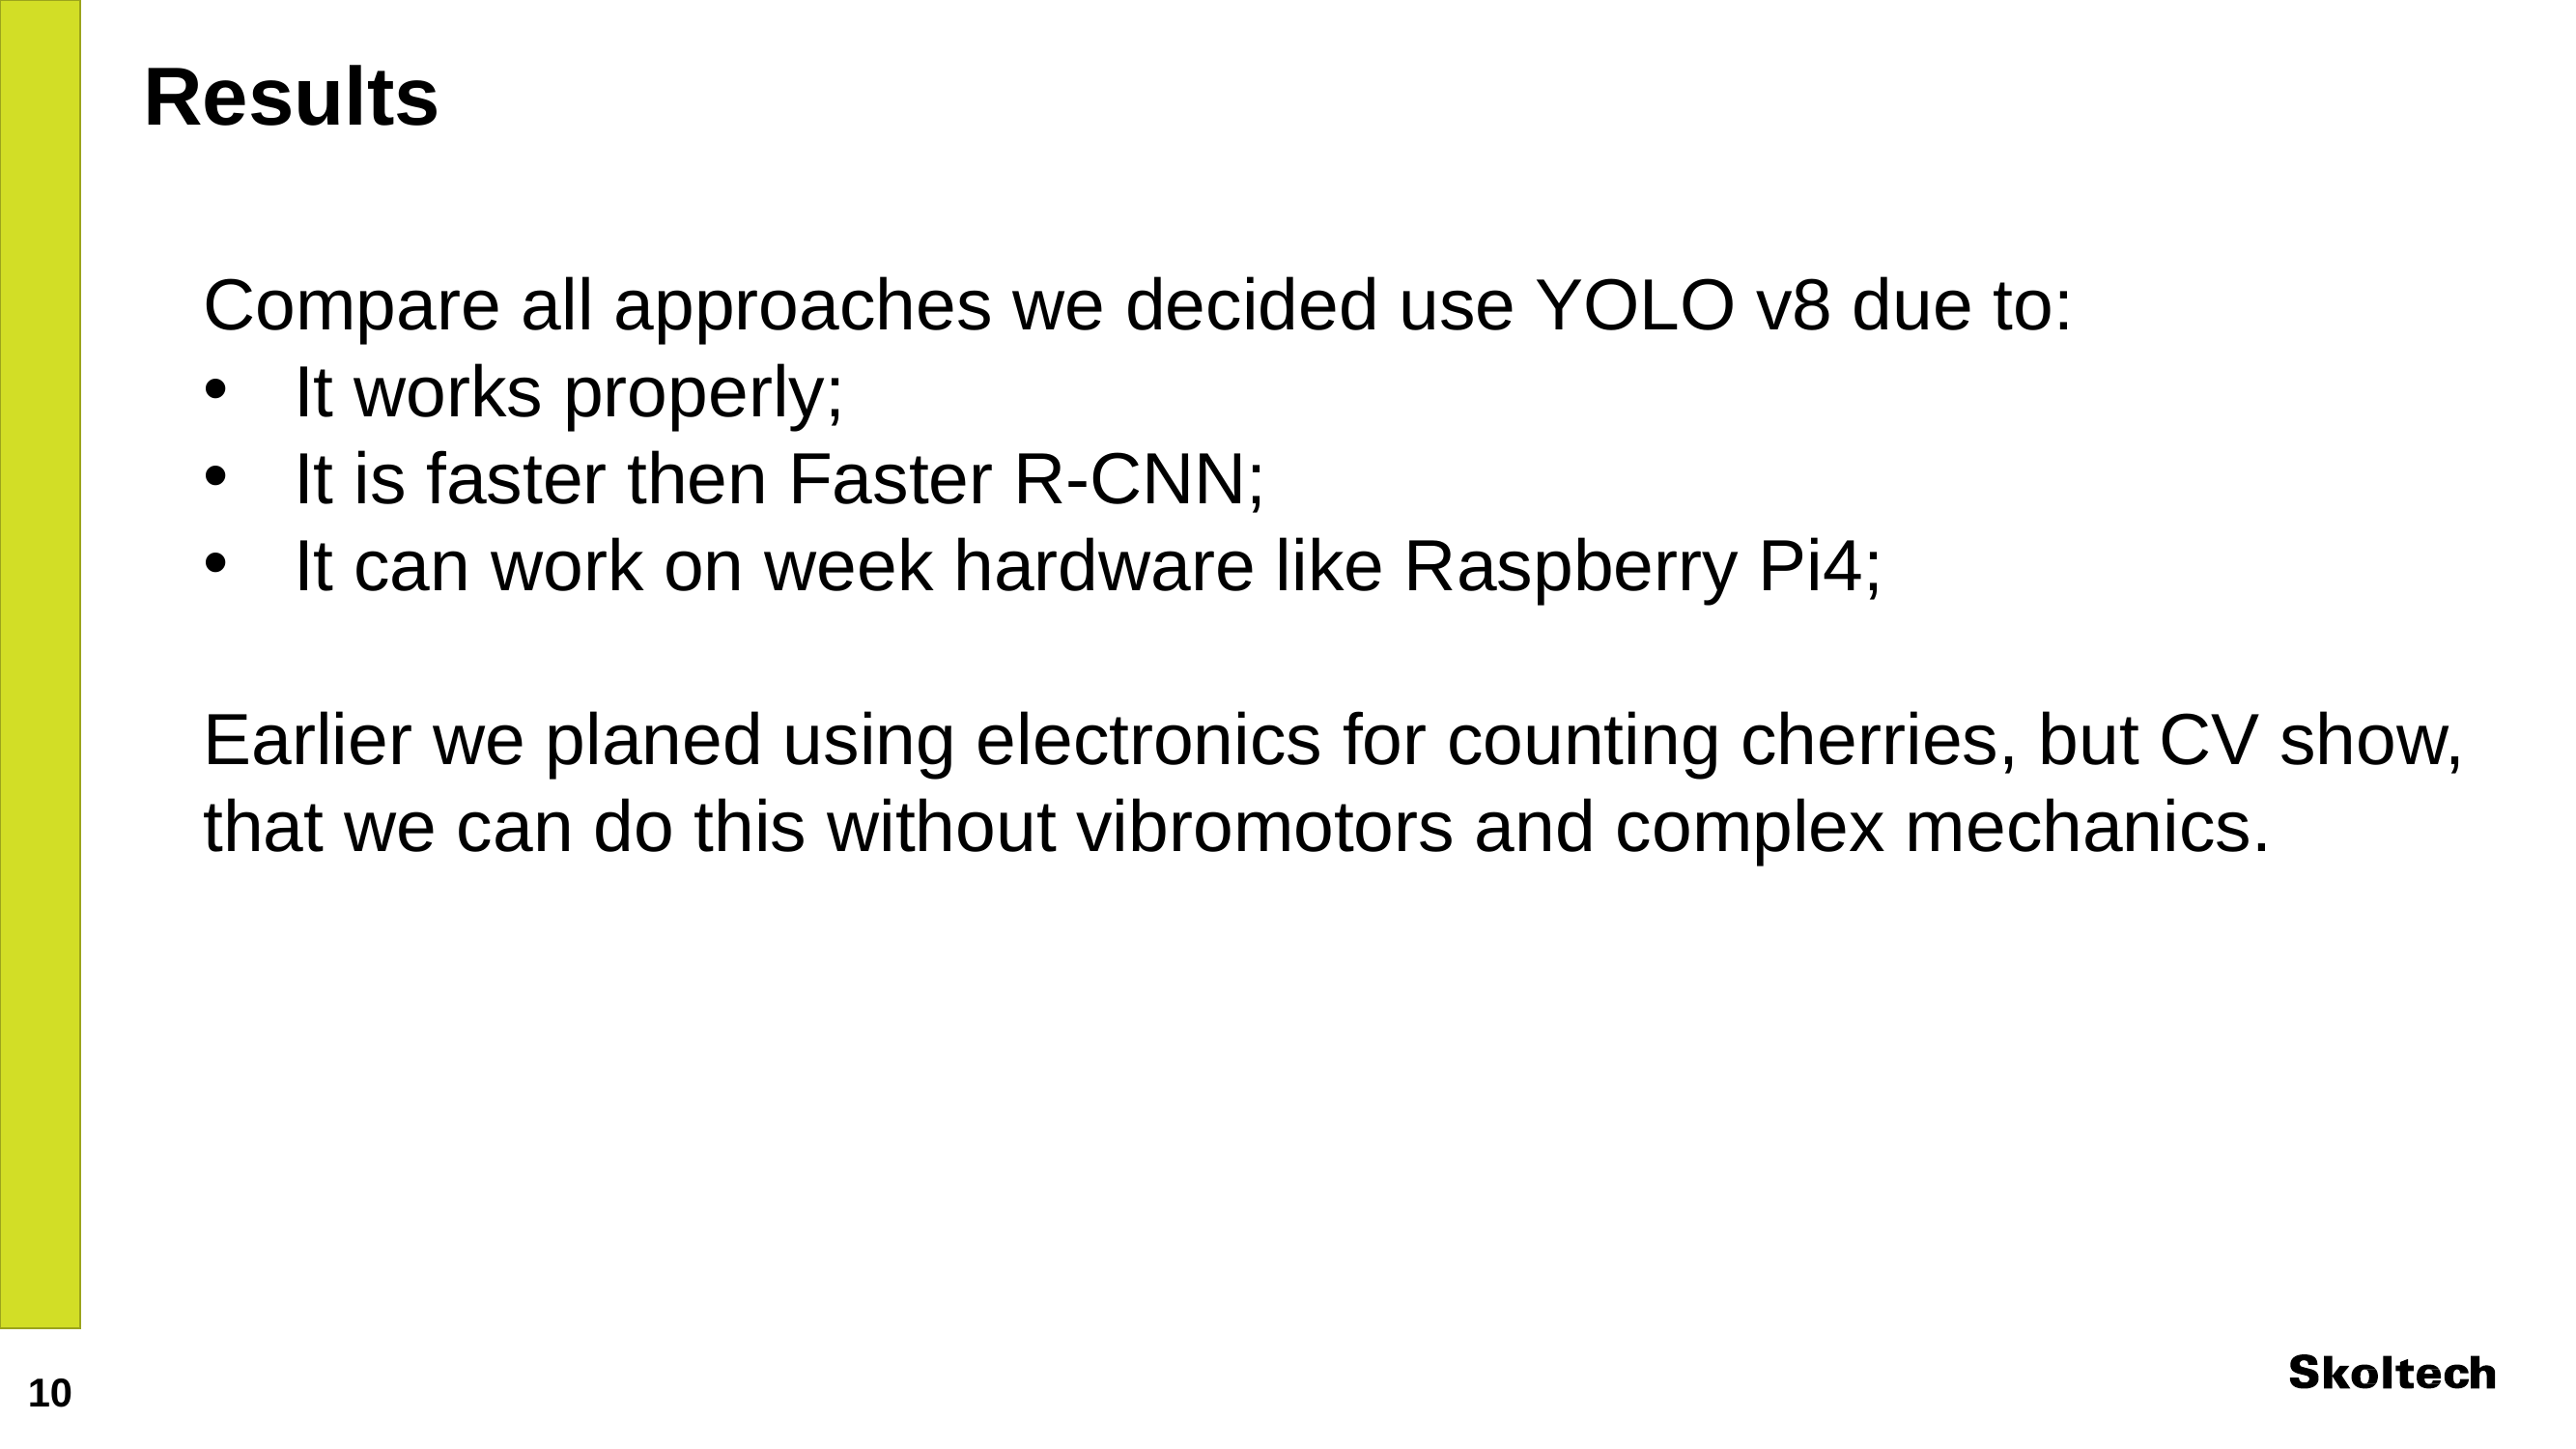

# Results

Compare all approaches we decided use YOLO v8 due to:
It works properly;
It is faster then Faster R-CNN;
It can work on week hardware like Raspberry Pi4;

Earlier we planed using electronics for counting cherries, but CV show, that we can do this without vibromotors and complex mechanics.

10